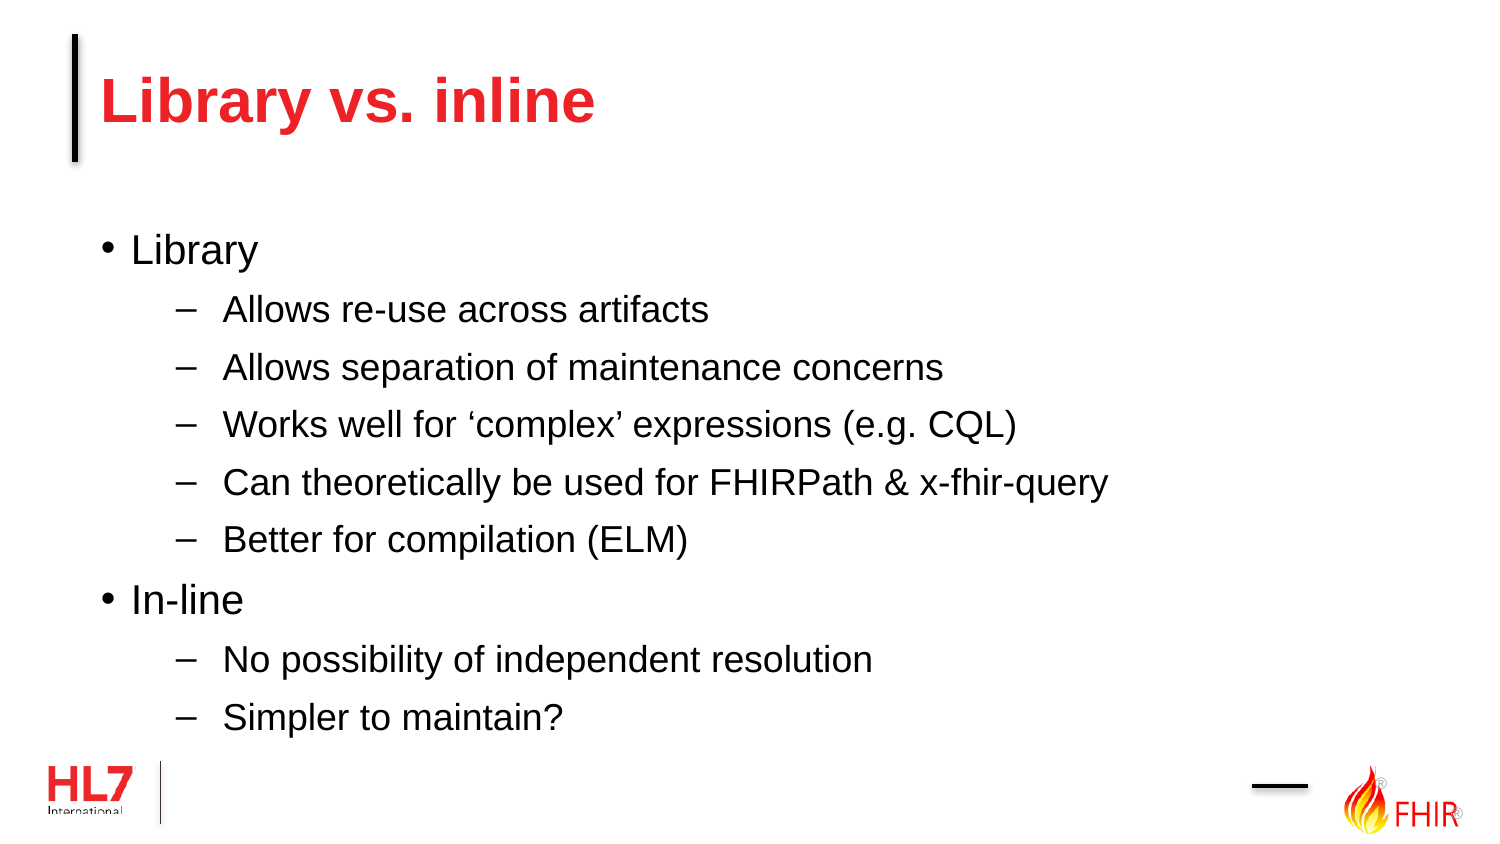

# Library vs. inline
Library
Allows re-use across artifacts
Allows separation of maintenance concerns
Works well for ‘complex’ expressions (e.g. CQL)
Can theoretically be used for FHIRPath & x-fhir-query
Better for compilation (ELM)
In-line
No possibility of independent resolution
Simpler to maintain?